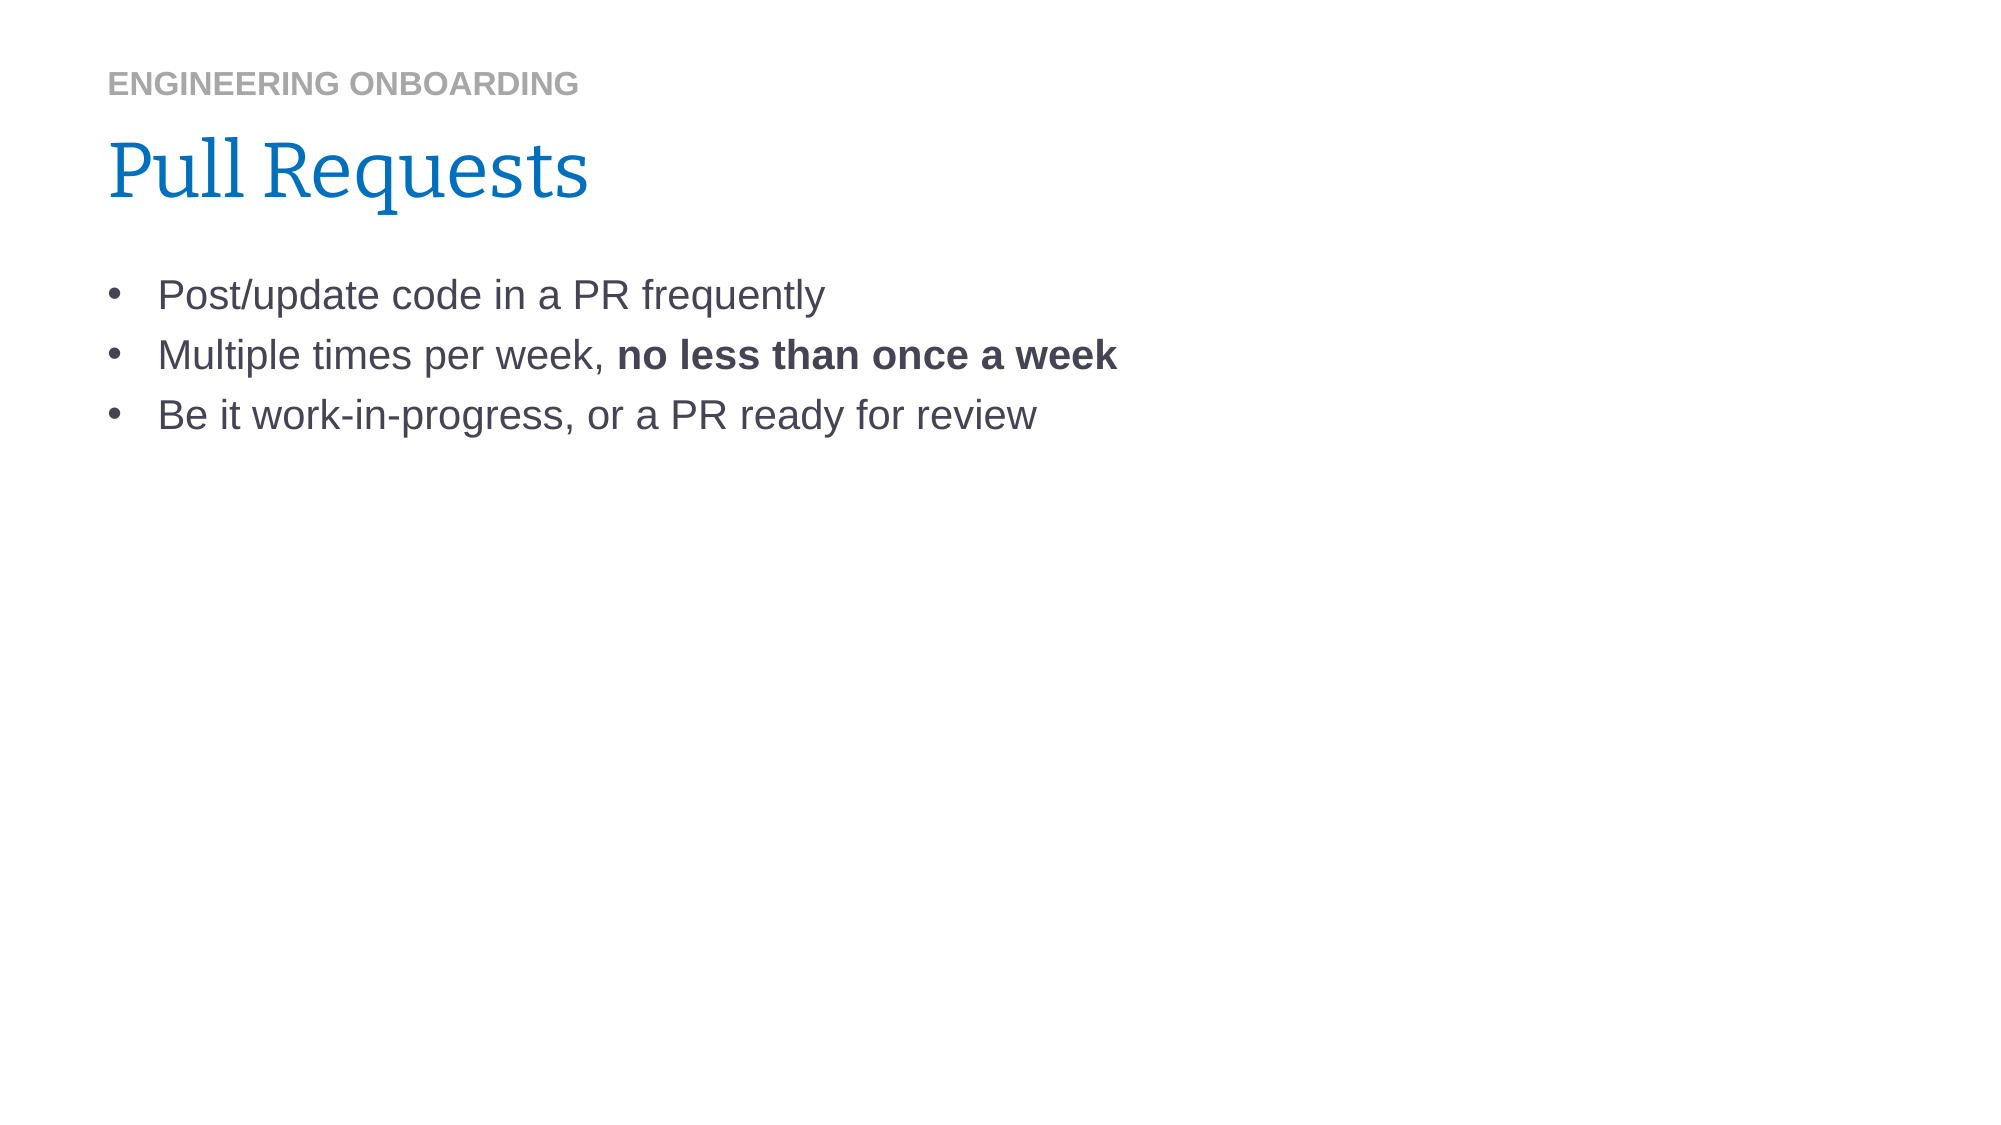

ENGINEERING ONBOARDING
# Pull Requests
Post/update code in a PR frequently
Multiple times per week, no less than once a week
Be it work-in-progress, or a PR ready for review